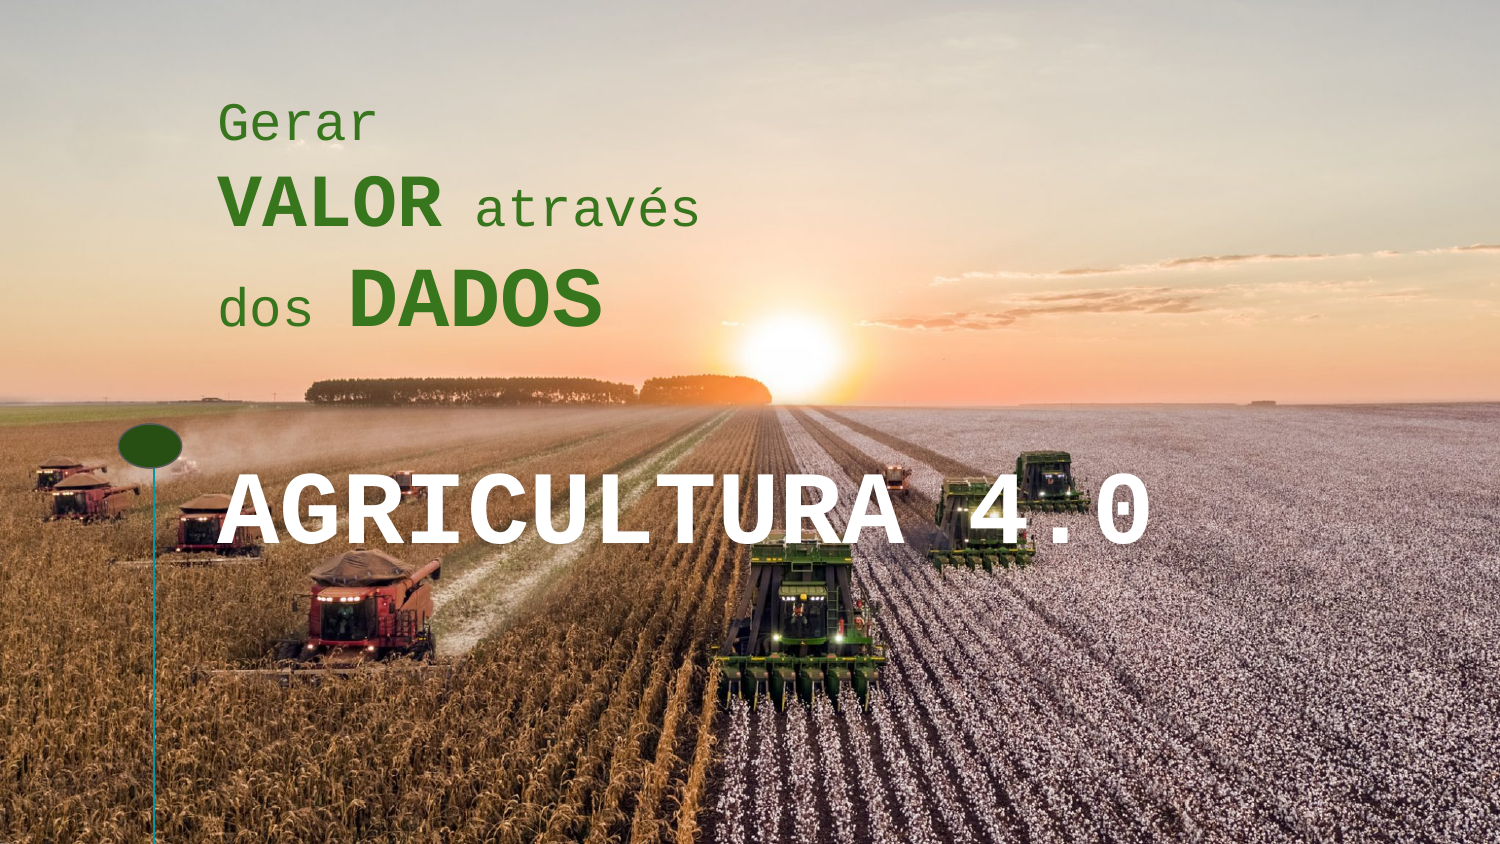

Gerar
VALOR através
dos DADOS

# AGRICULTURA 4.0